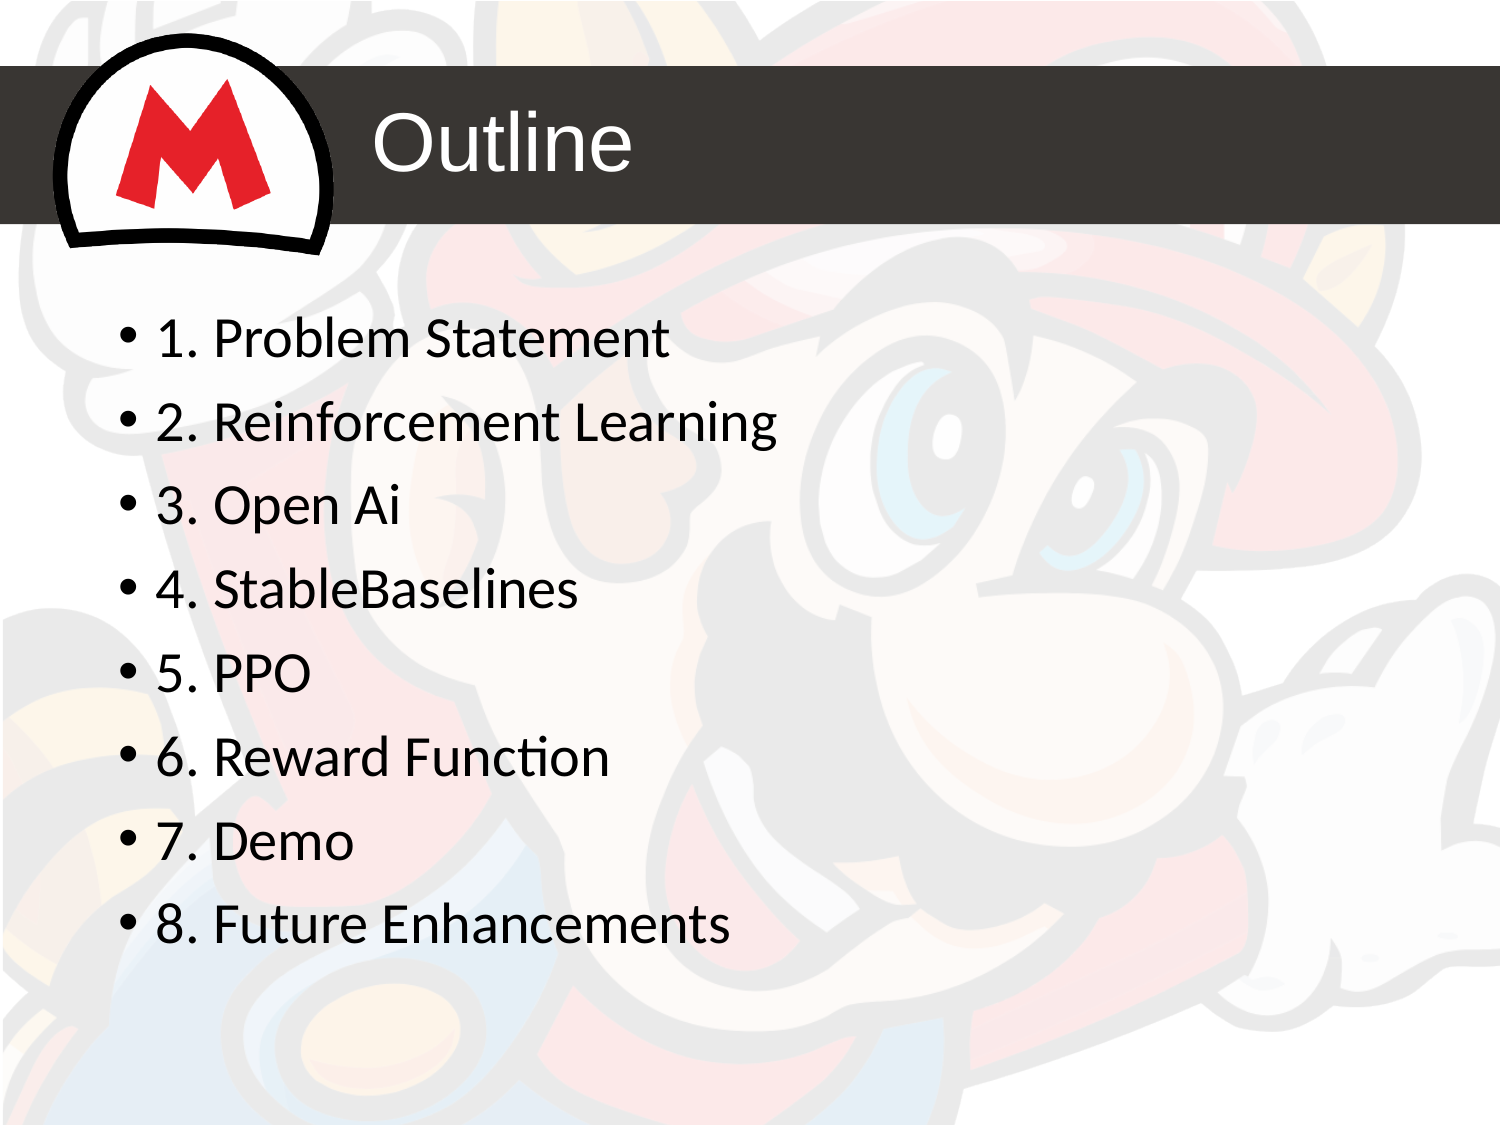

# Outline
1. Problem Statement
2. Reinforcement Learning
3. Open Ai
4. StableBaselines
5. PPO
6. Reward Function
7. Demo
8. Future Enhancements